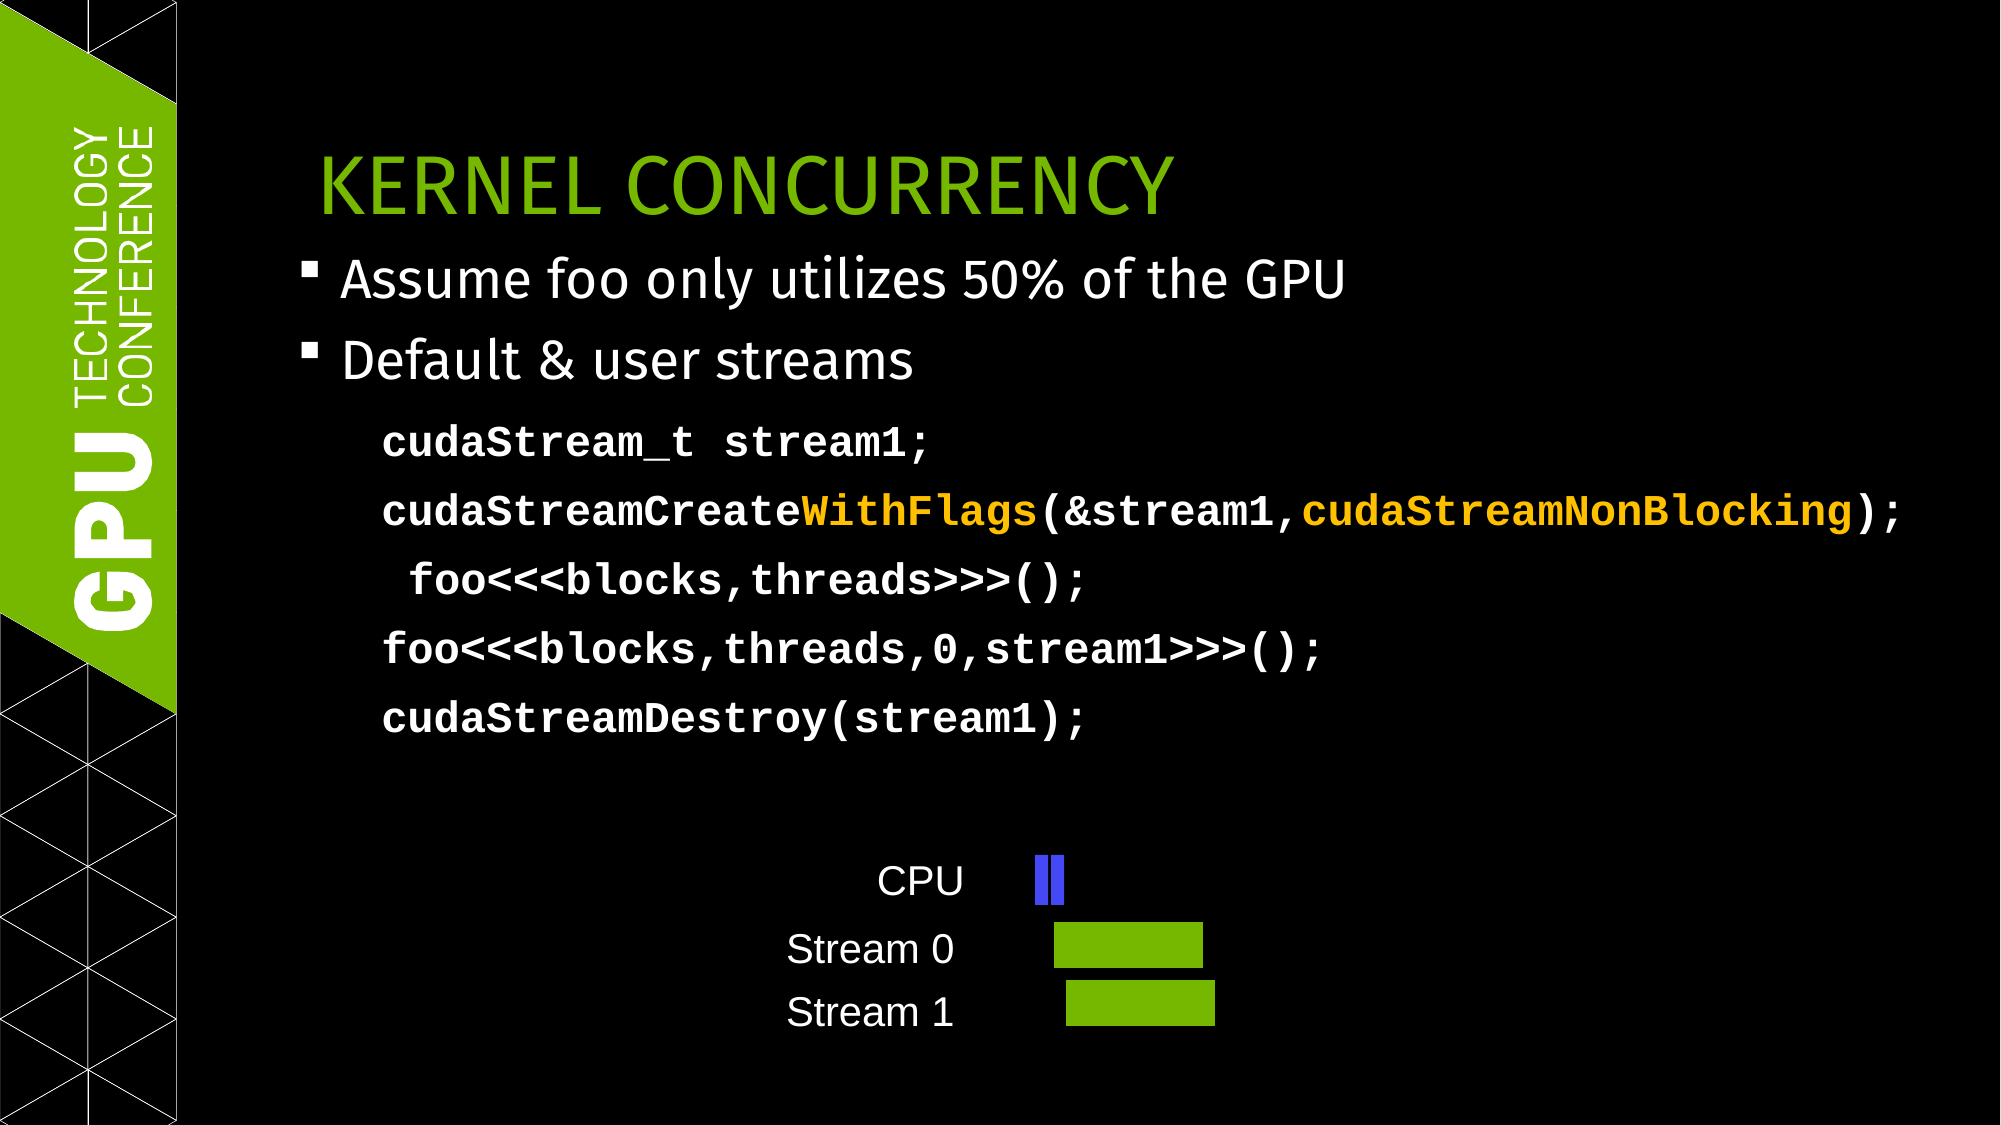

# KERNEL CONCURRENCY
Assume foo only utilizes 50% of the GPU
Default & user streams
cudaStream_t stream1;  cudaStreamCreateWithFlags(&stream1,cudaStreamNonBlocking);  foo<<<blocks,threads>>>();  foo<<<blocks,threads,0,stream1>>>();  cudaStreamDestroy(stream1);

CPU
Stream 0
Stream 1